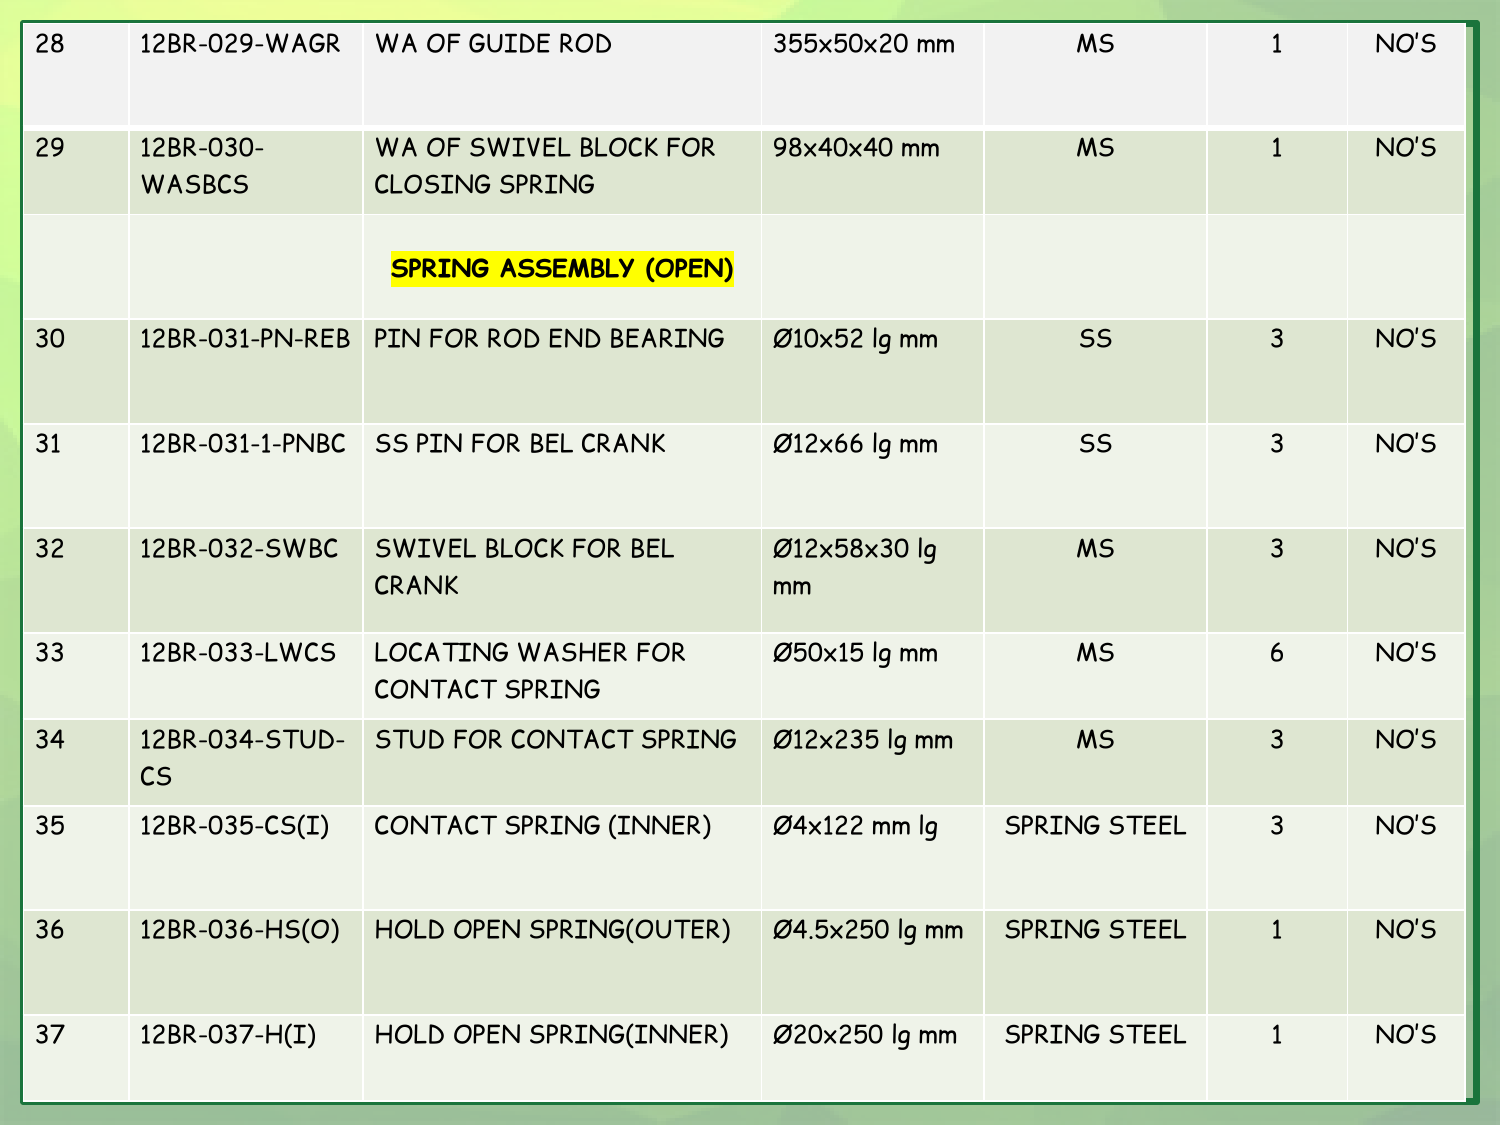

| 28 | 12BR-029-WAGR | WA OF GUIDE ROD | 355x50x20 mm | MS | 1 | NO’S |
| --- | --- | --- | --- | --- | --- | --- |
| 29 | 12BR-030-WASBCS | WA OF SWIVEL BLOCK FOR CLOSING SPRING | 98x40x40 mm | MS | 1 | NO’S |
|  |  | SPRING ASSEMBLY (OPEN) |  |  |  |  |
| 30 | 12BR-031-PN-REB | PIN FOR ROD END BEARING | Ø10x52 lg mm | SS | 3 | NO’S |
| 31 | 12BR-031-1-PNBC | SS PIN FOR BEL CRANK | Ø12x66 lg mm | SS | 3 | NO’S |
| 32 | 12BR-032-SWBC | SWIVEL BLOCK FOR BEL CRANK | Ø12x58x30 lg mm | MS | 3 | NO’S |
| 33 | 12BR-033-LWCS | LOCATING WASHER FOR CONTACT SPRING | Ø50x15 lg mm | MS | 6 | NO’S |
| 34 | 12BR-034-STUD-CS | STUD FOR CONTACT SPRING | Ø12x235 lg mm | MS | 3 | NO’S |
| 35 | 12BR-035-CS(I) | CONTACT SPRING (INNER) | Ø4x122 mm lg | SPRING STEEL | 3 | NO’S |
| 36 | 12BR-036-HS(O) | HOLD OPEN SPRING(OUTER) | Ø4.5x250 lg mm | SPRING STEEL | 1 | NO’S |
| 37 | 12BR-037-H(I) | HOLD OPEN SPRING(INNER) | Ø20x250 lg mm | SPRING STEEL | 1 | NO’S |

6